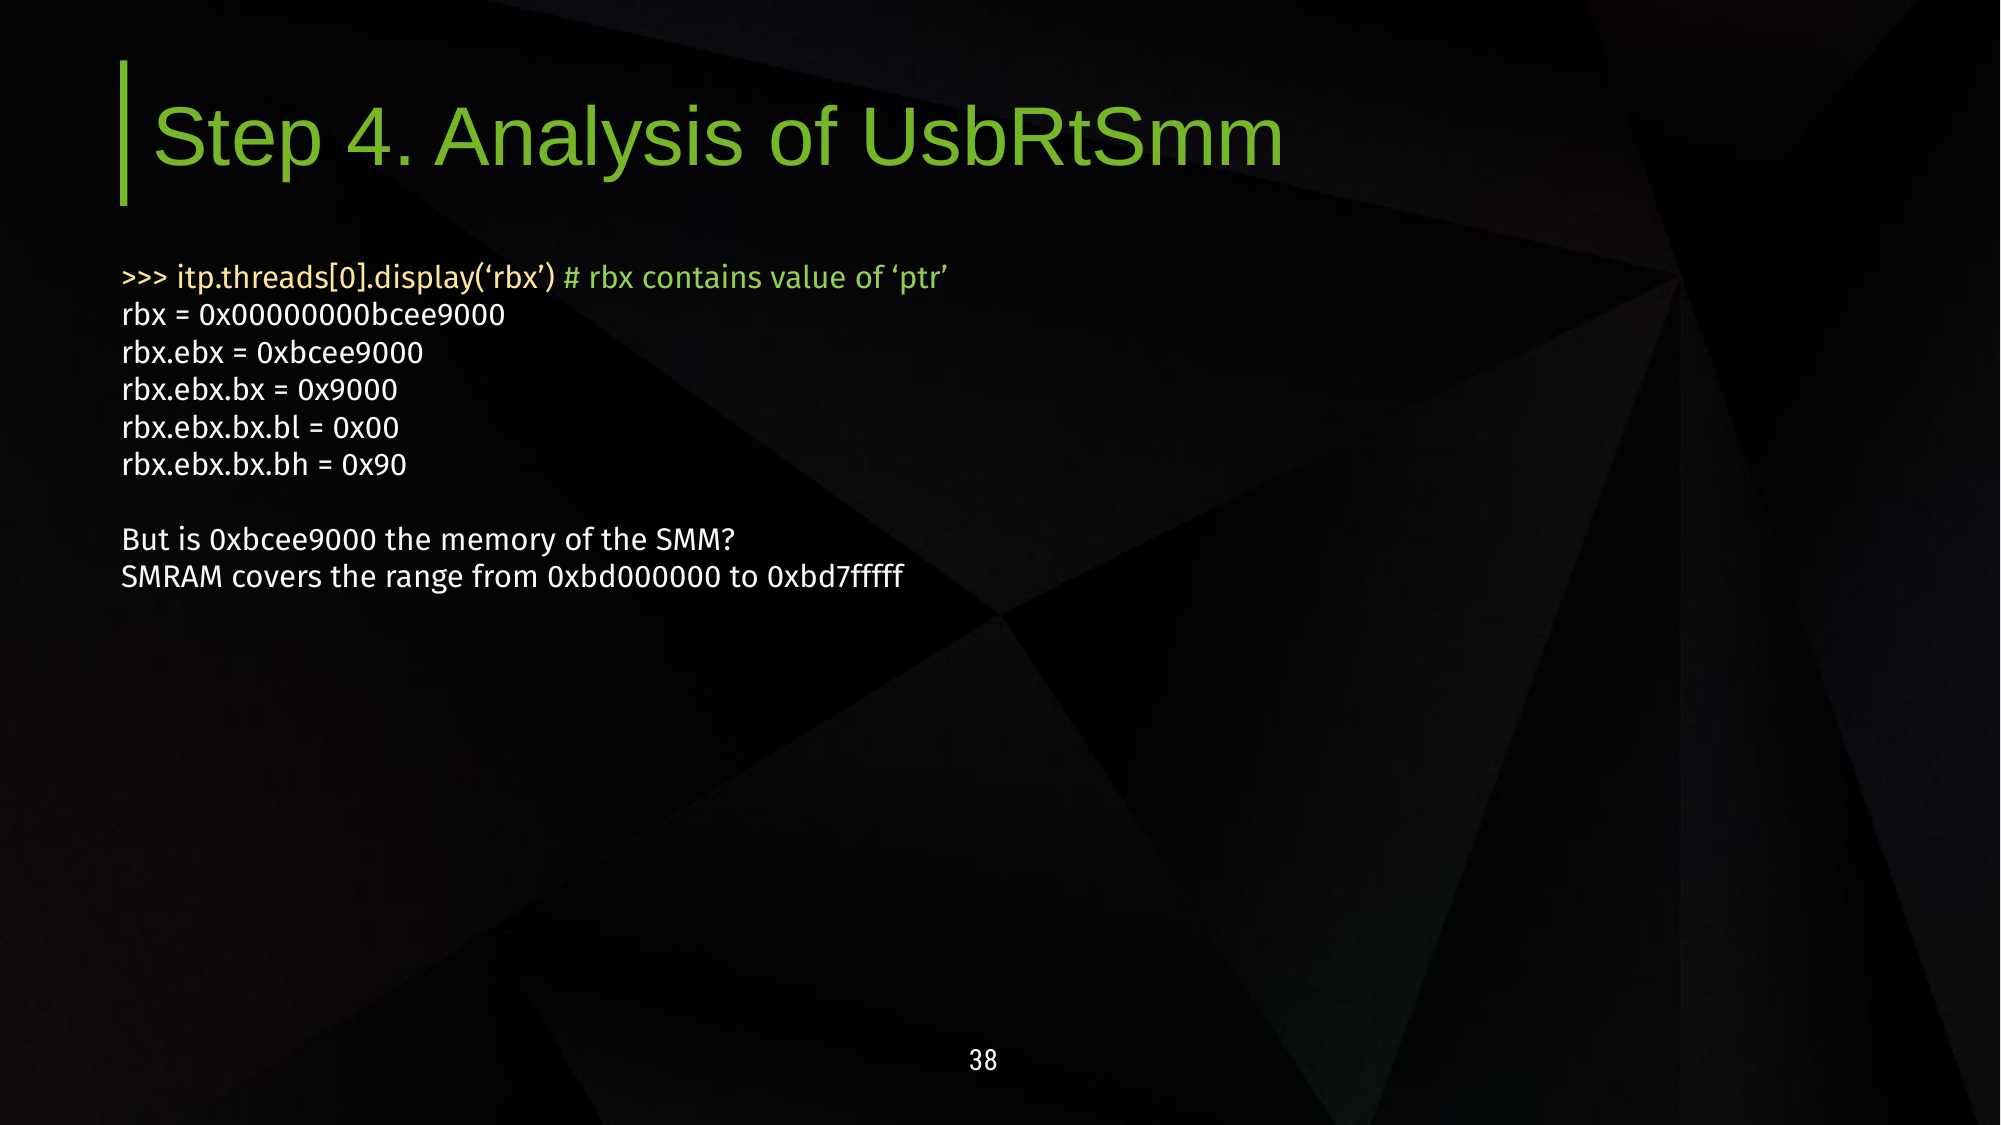

Step 4. Analysis of UsbRtSmm
>>> itp.threads[0].display(‘rbx’) # rbx contains value of ‘ptr’
rbx = 0x00000000bcee9000
rbx.ebx = 0xbcee9000
rbx.ebx.bx = 0x9000
rbx.ebx.bx.bl = 0x00
rbx.ebx.bx.bh = 0x90

But is 0xbcee9000 the memory of the SMM?
SMRAM covers the range from 0xbd000000 to 0xbd7fffff